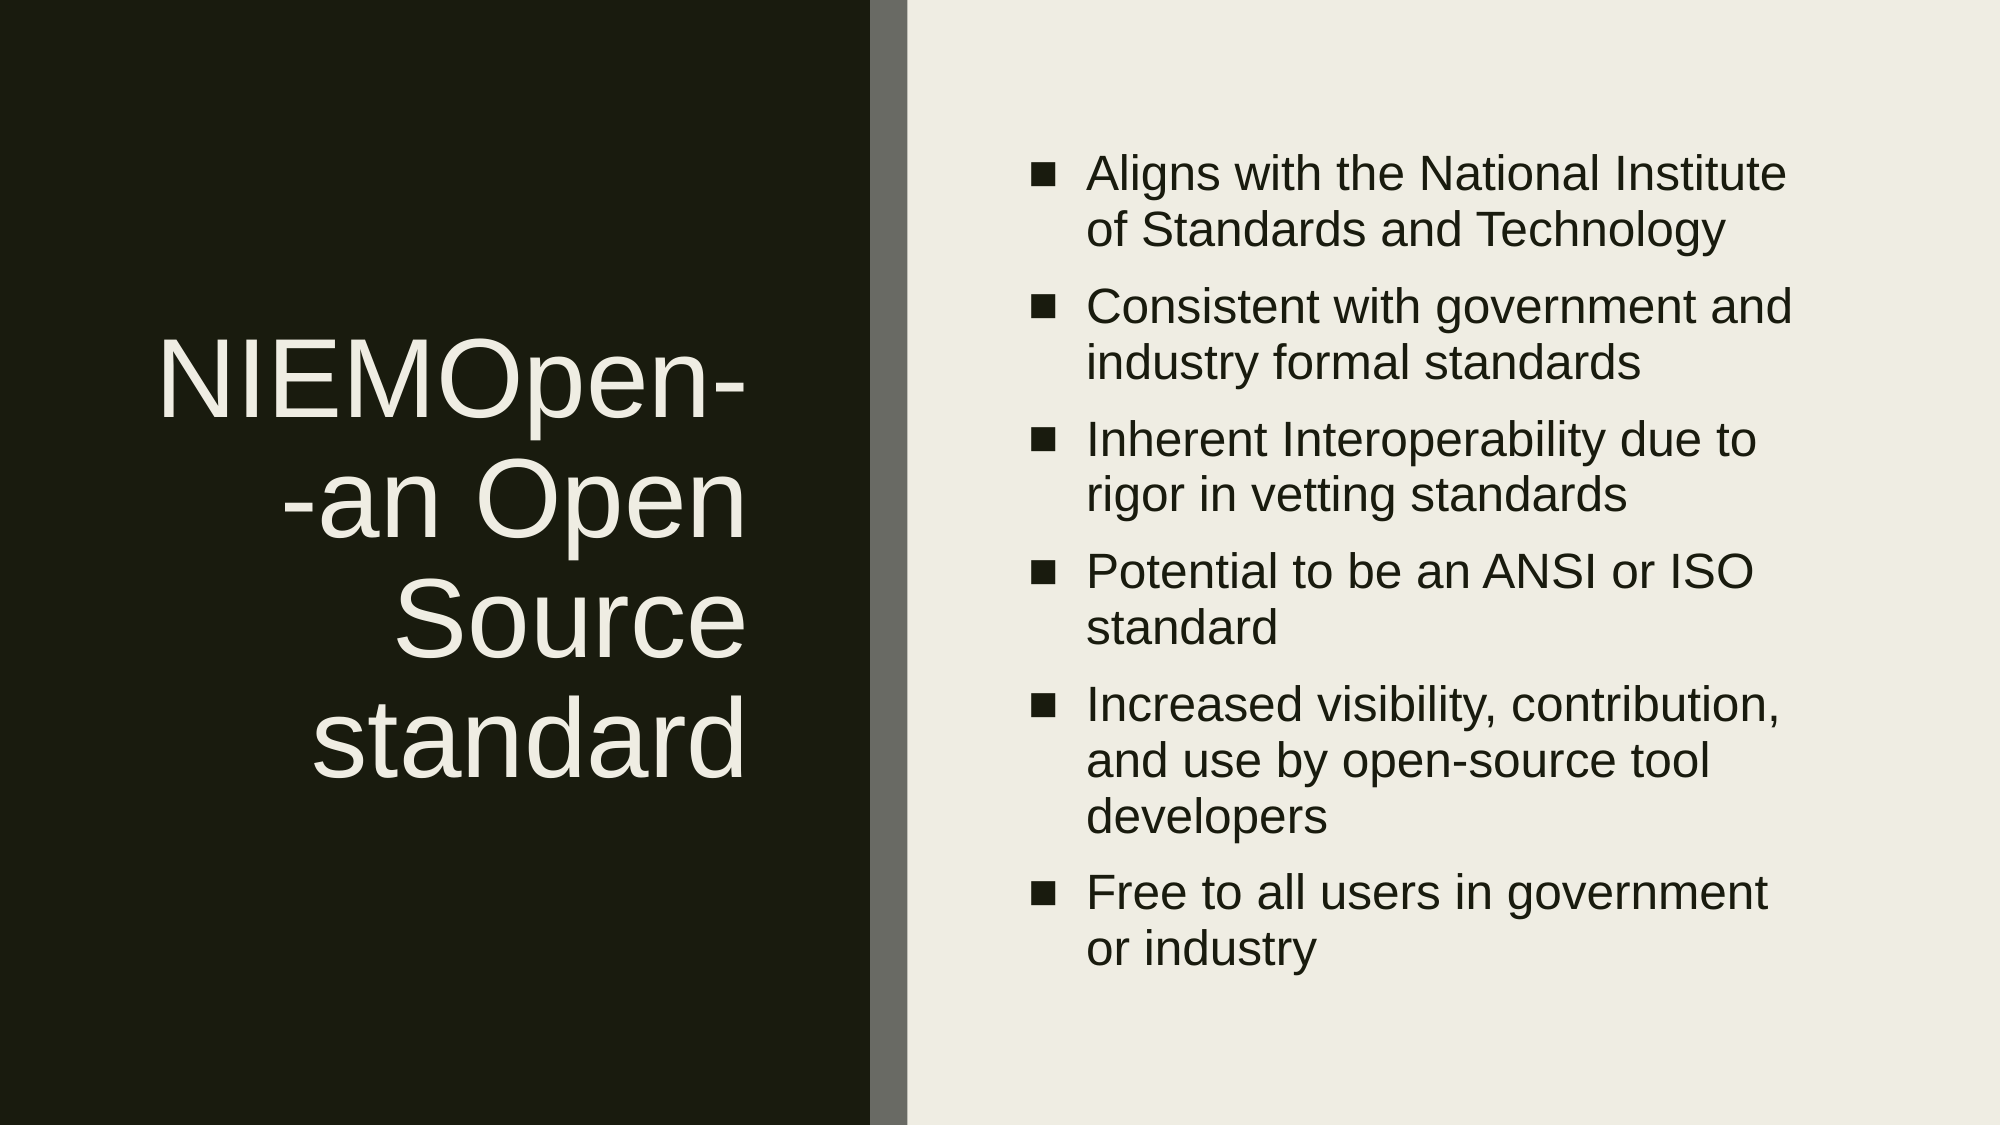

# NIEMOpen--an Open Source standard
Aligns with the National Institute of Standards and Technology
Consistent with government and industry formal standards
Inherent Interoperability due to rigor in vetting standards
Potential to be an ANSI or ISO standard
Increased visibility, contribution, and use by open-source tool developers
Free to all users in government or industry